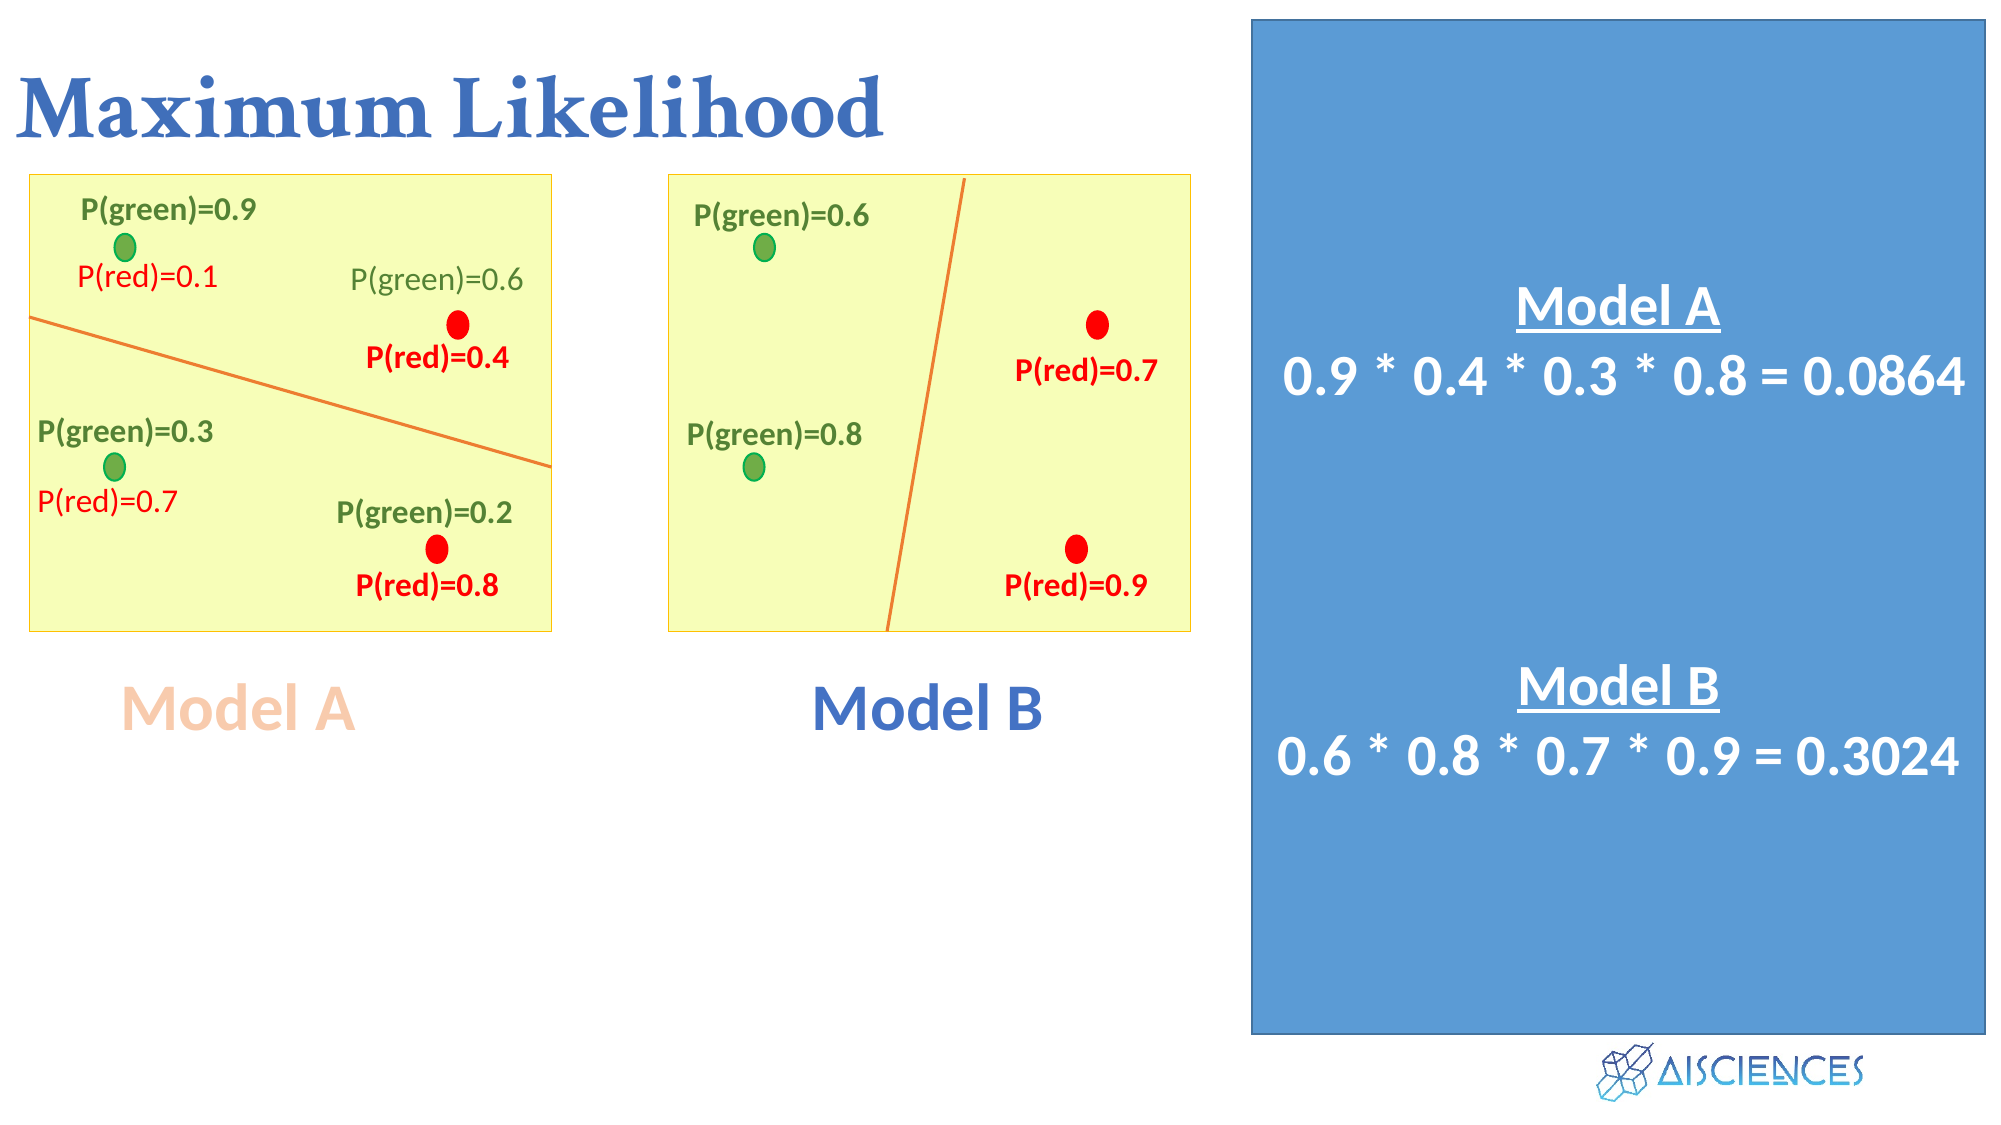

# Maximum Likelihood
Model A
 0.9 * 0.4 * 0.3 * 0.8 = 0.0864

Model B
0.6 * 0.8 * 0.7 * 0.9 = 0.3024

P(green)=0.9
P(green)=0.6

P(red)=0.1
P(green)=0.6

P(red)=0.4
P(red)=0.7
P(green)=0.3
P(green)=0.8

P(red)=0.7
P(green)=0.2

P(red)=0.8
P(red)=0.9
Model A
Model B